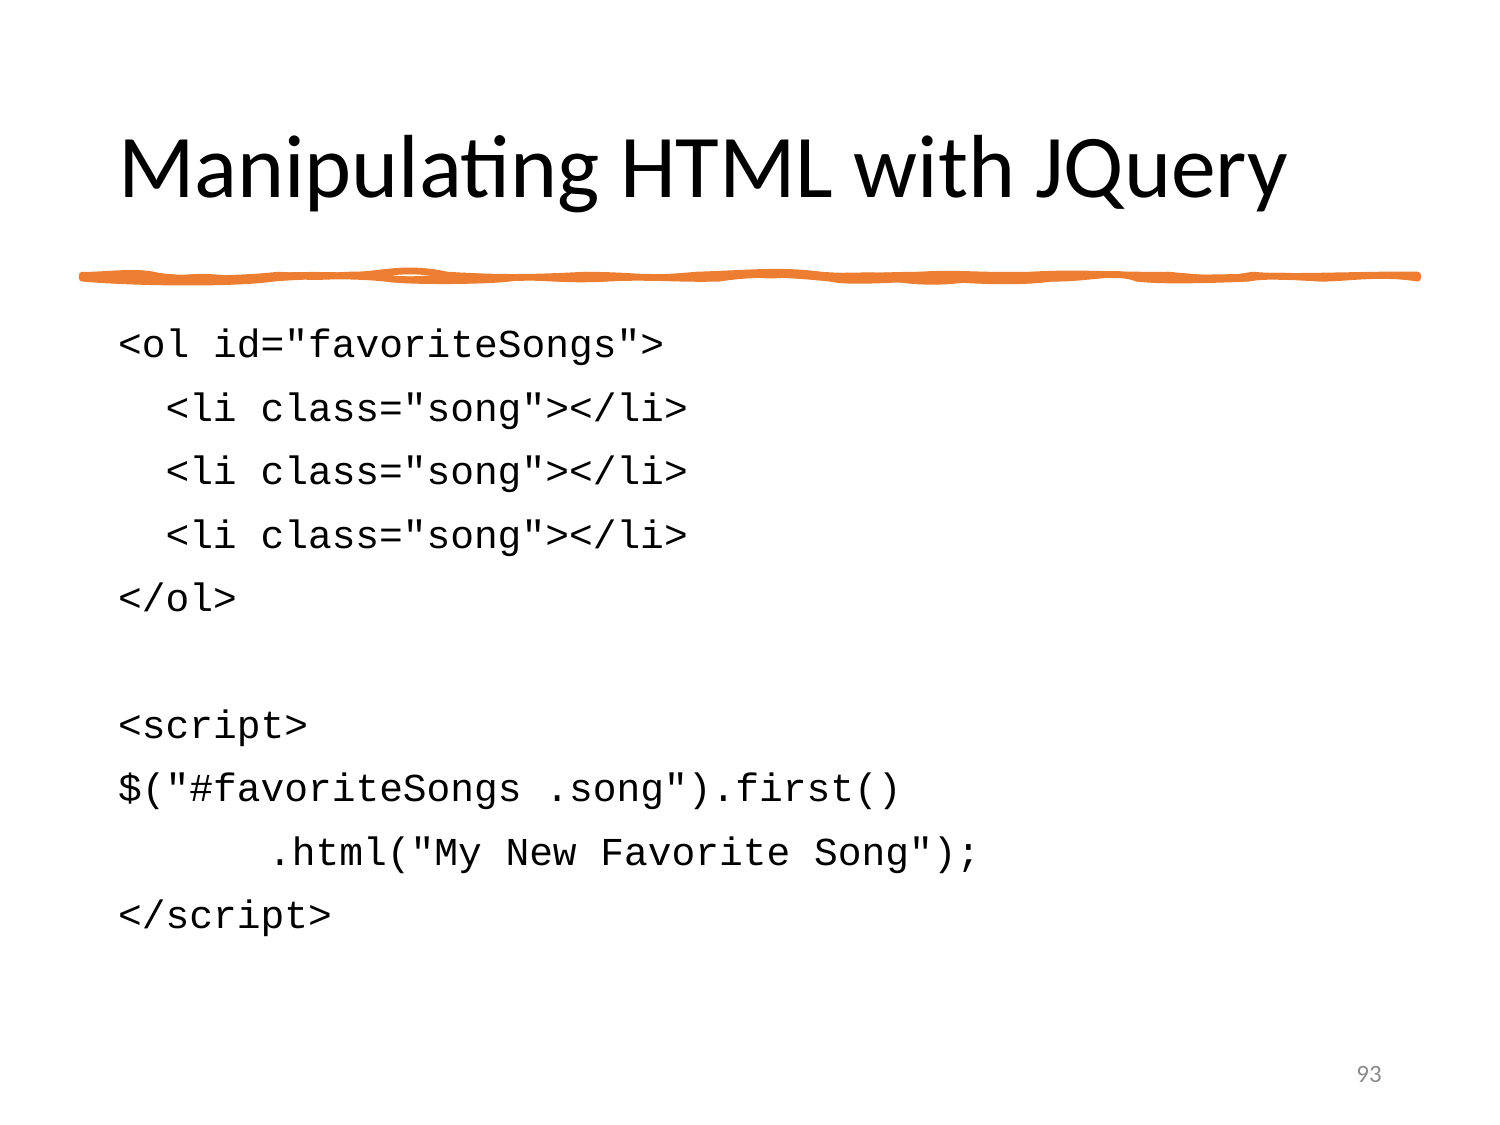

# Manipulating HTML with JQuery

<ol id="favoriteSongs">
  <li class="song"></li>
  <li class="song"></li>
  <li class="song"></li>
</ol>

<script>
$("#favoriteSongs .song").first()
	.html("My New Favorite Song");
</script>
93